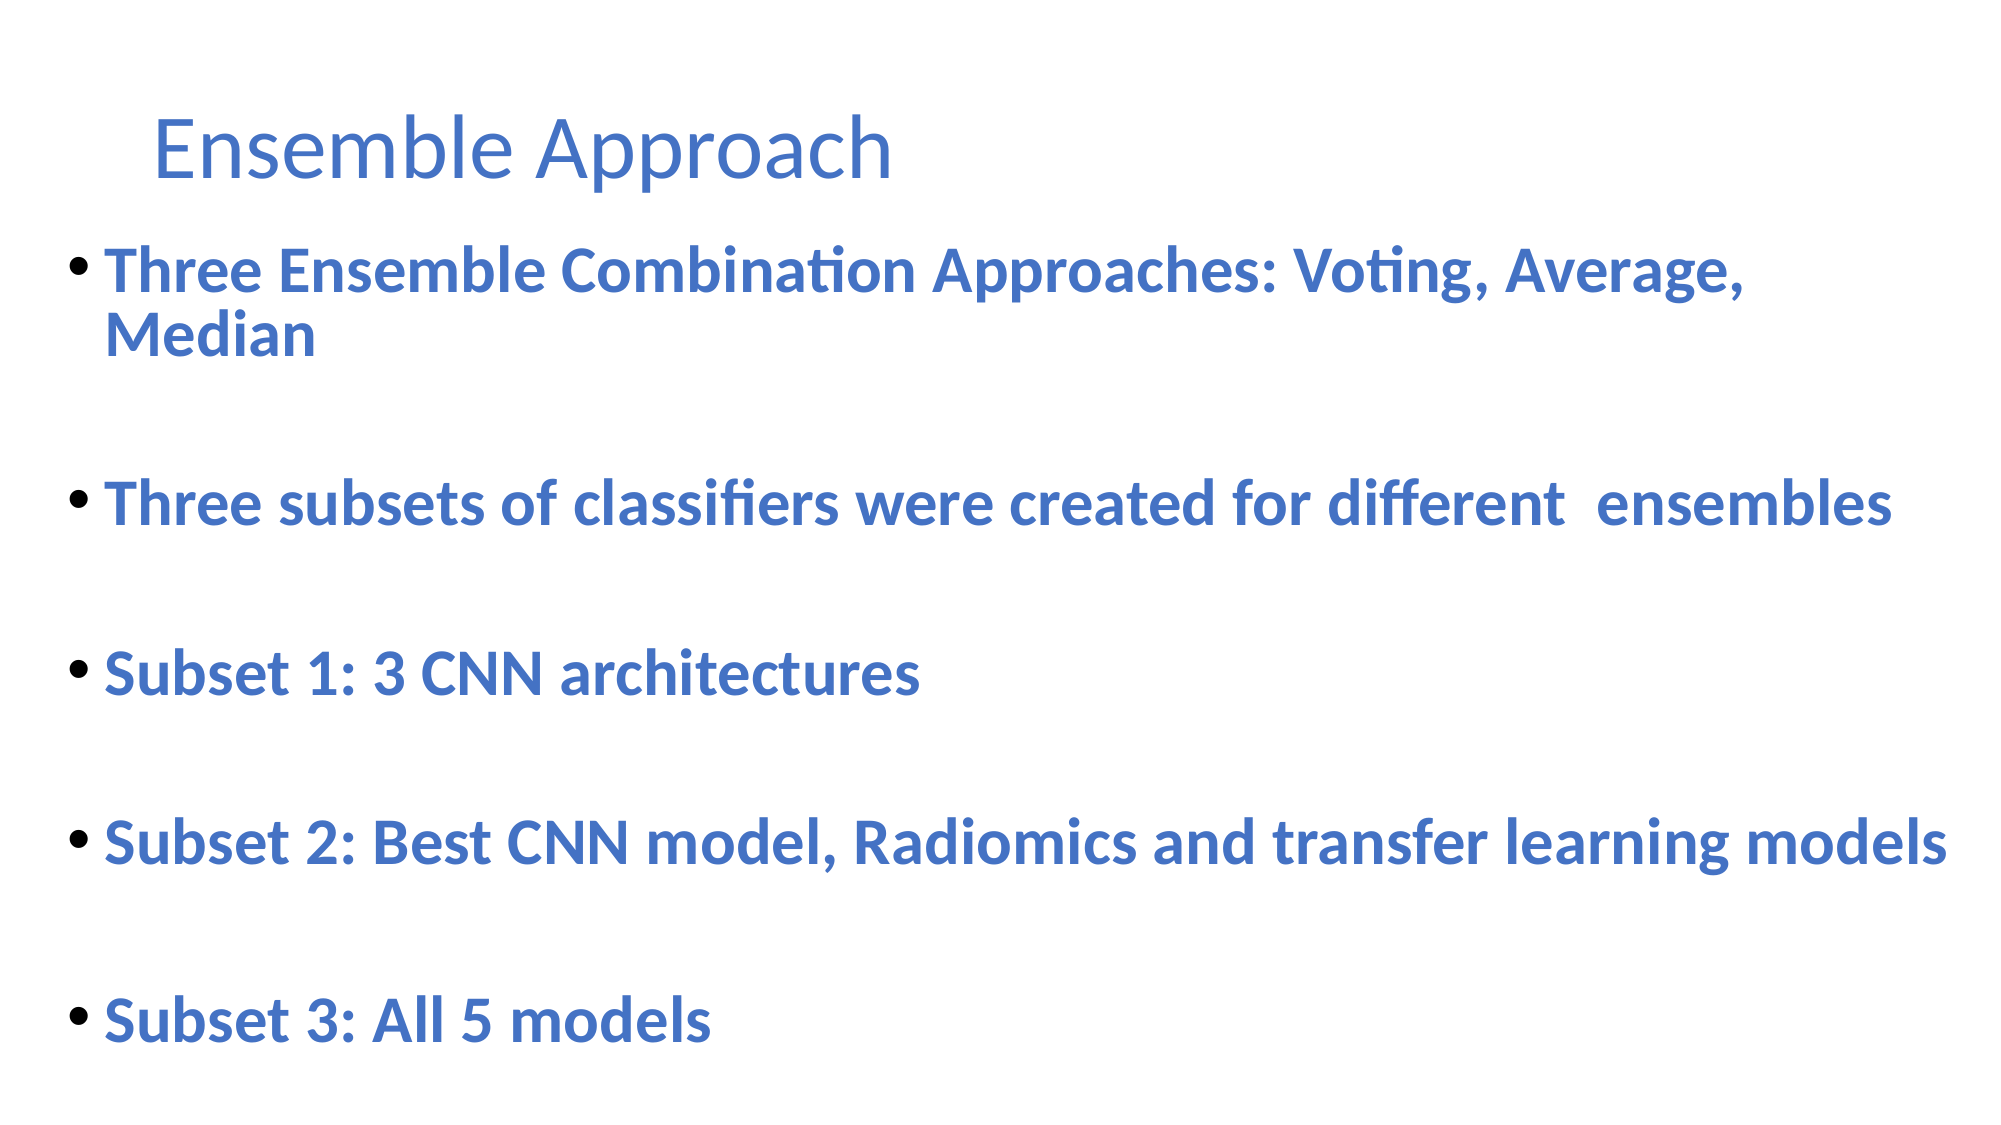

# Ensemble Approach
Three Ensemble Combination Approaches: Voting, Average, Median

Three subsets of classifiers were created for different  ensembles

Subset 1: 3 CNN architectures

Subset 2: Best CNN model, Radiomics and transfer learning models

Subset 3: All 5 models